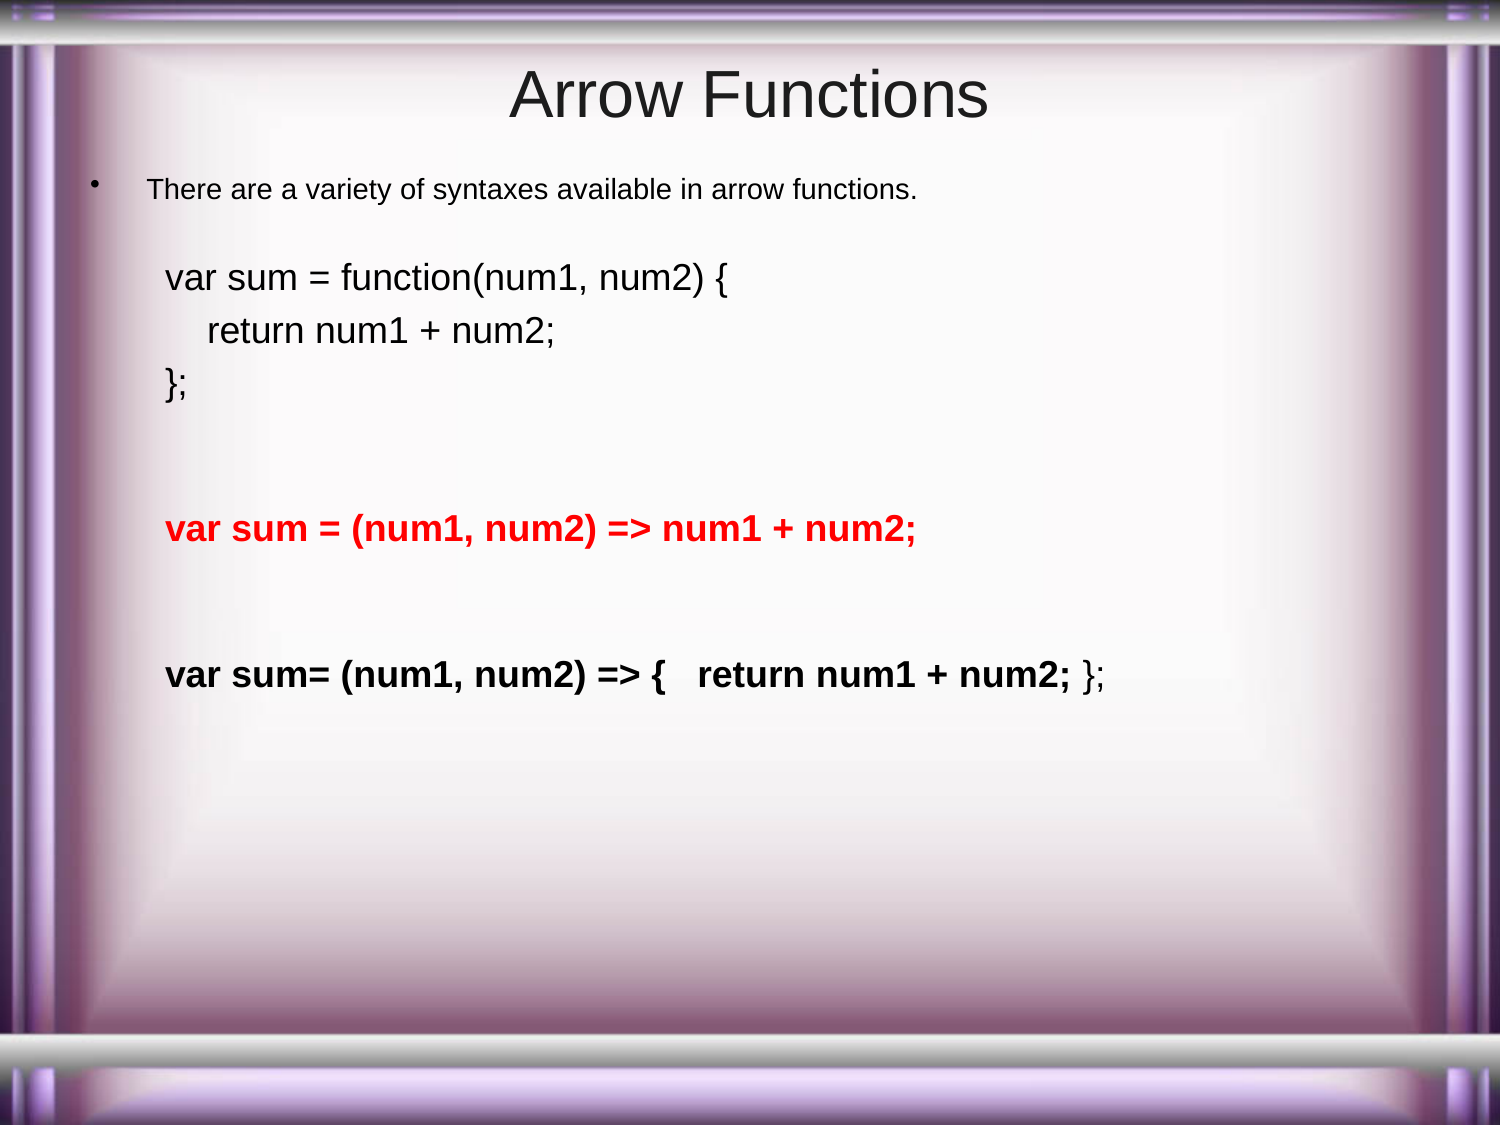

# Arrow Functions
There are a variety of syntaxes available in arrow functions.

var sum = function(num1, num2) {
    return num1 + num2;
};

var sum = (num1, num2) => num1 + num2;

var sum= (num1, num2) => {   return num1 + num2; };